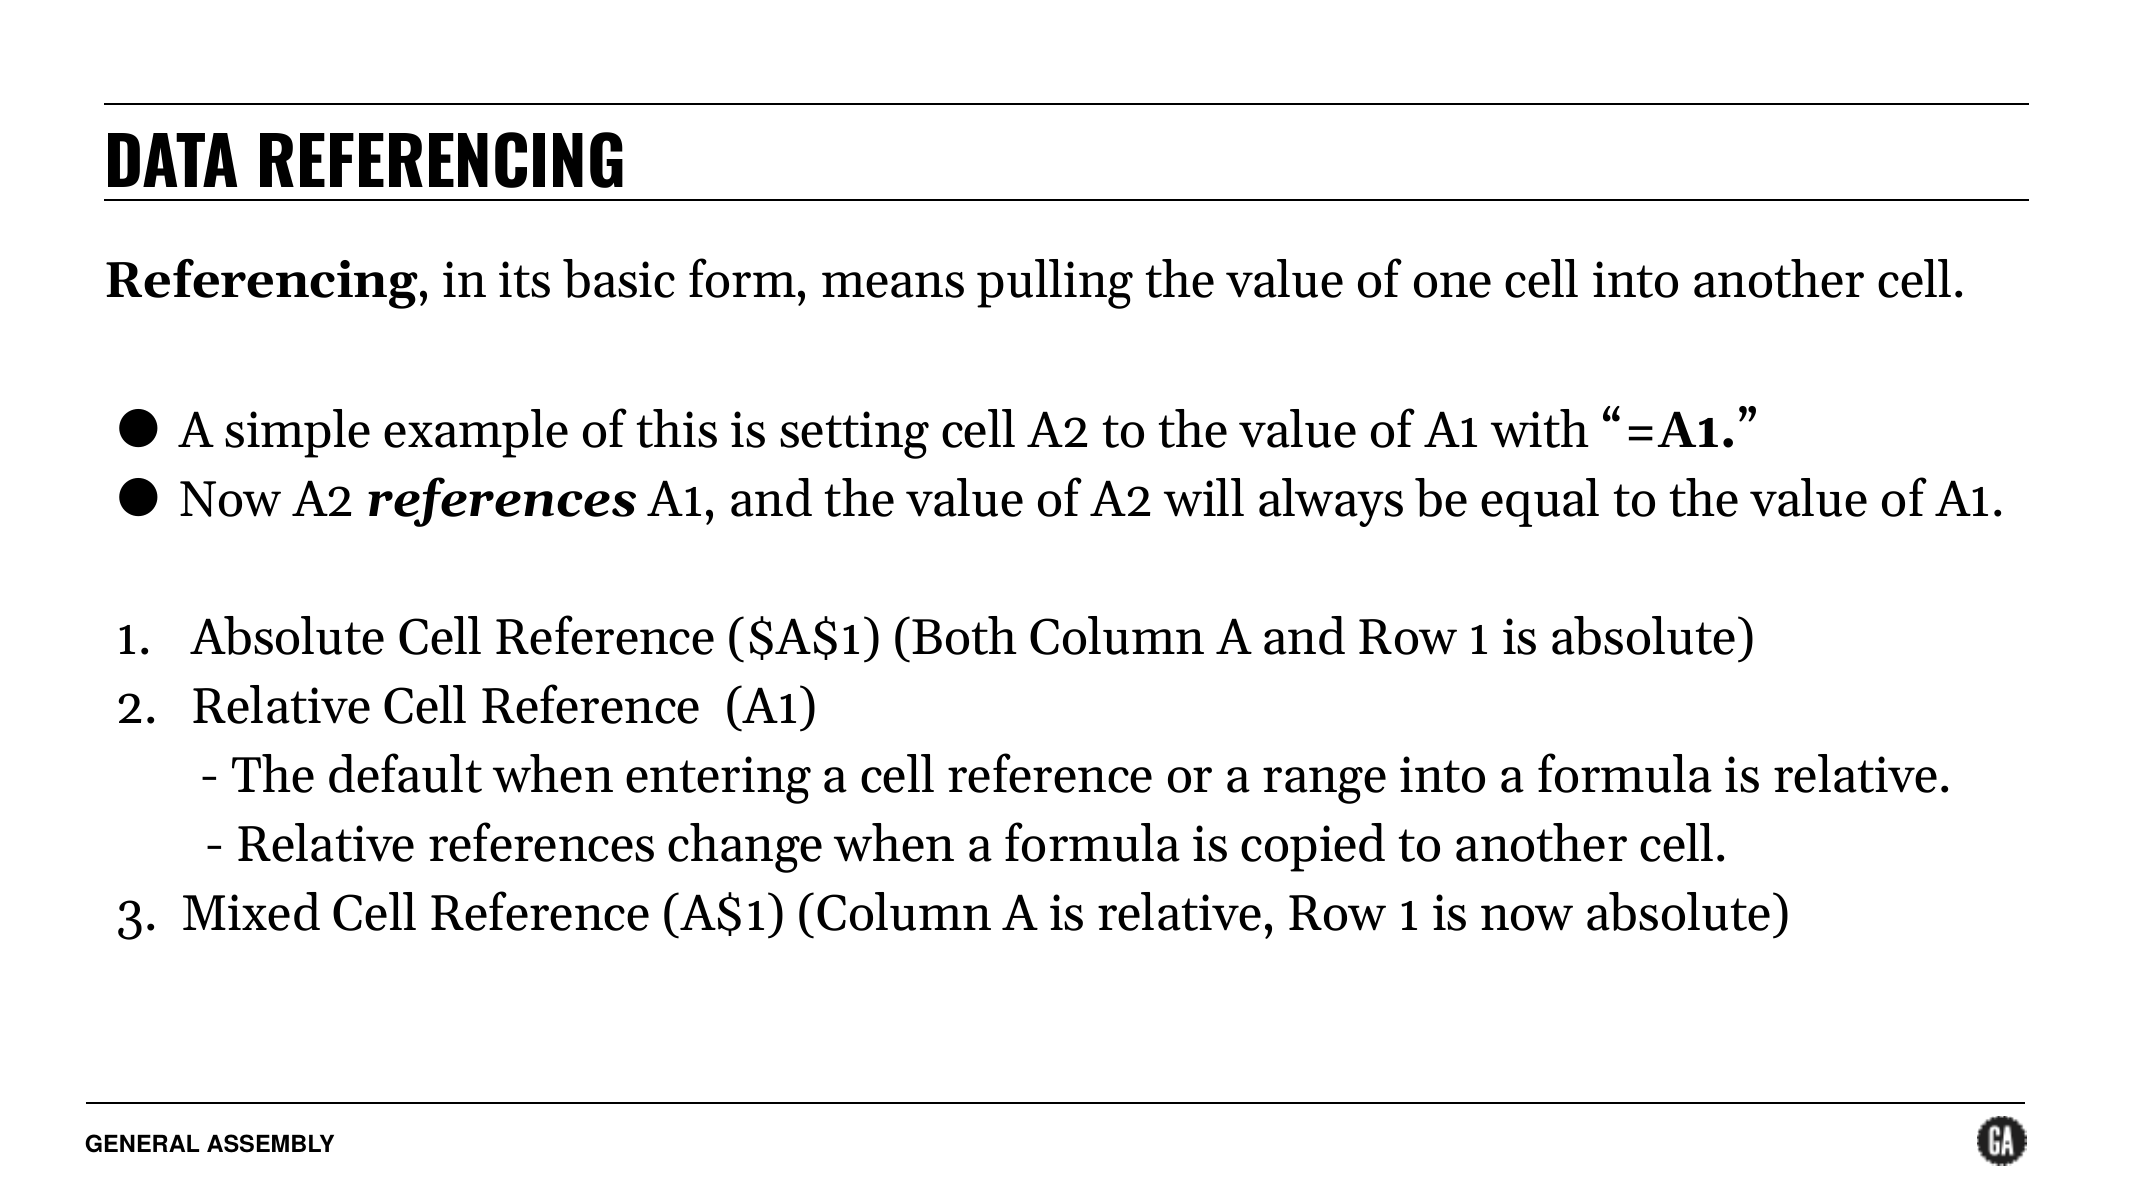

DATA REFERENCING
Referencing, in its basic form, means pulling the value of one cell into another cell.
A simple example of this is setting cell A2 to the value of A1 with “=A1.”
Now A2 references A1, and the value of A2 will always be equal to the value of A1.

Absolute Cell Reference ($A$1) (Both Column A and Row 1 is absolute)
Relative Cell Reference  (A1)
       - The default when entering a cell reference or a range into a formula is relative.
       - Relative references change when a formula is copied to another cell.
3.  Mixed Cell Reference (A$1) (Column A is relative, Row 1 is now absolute)